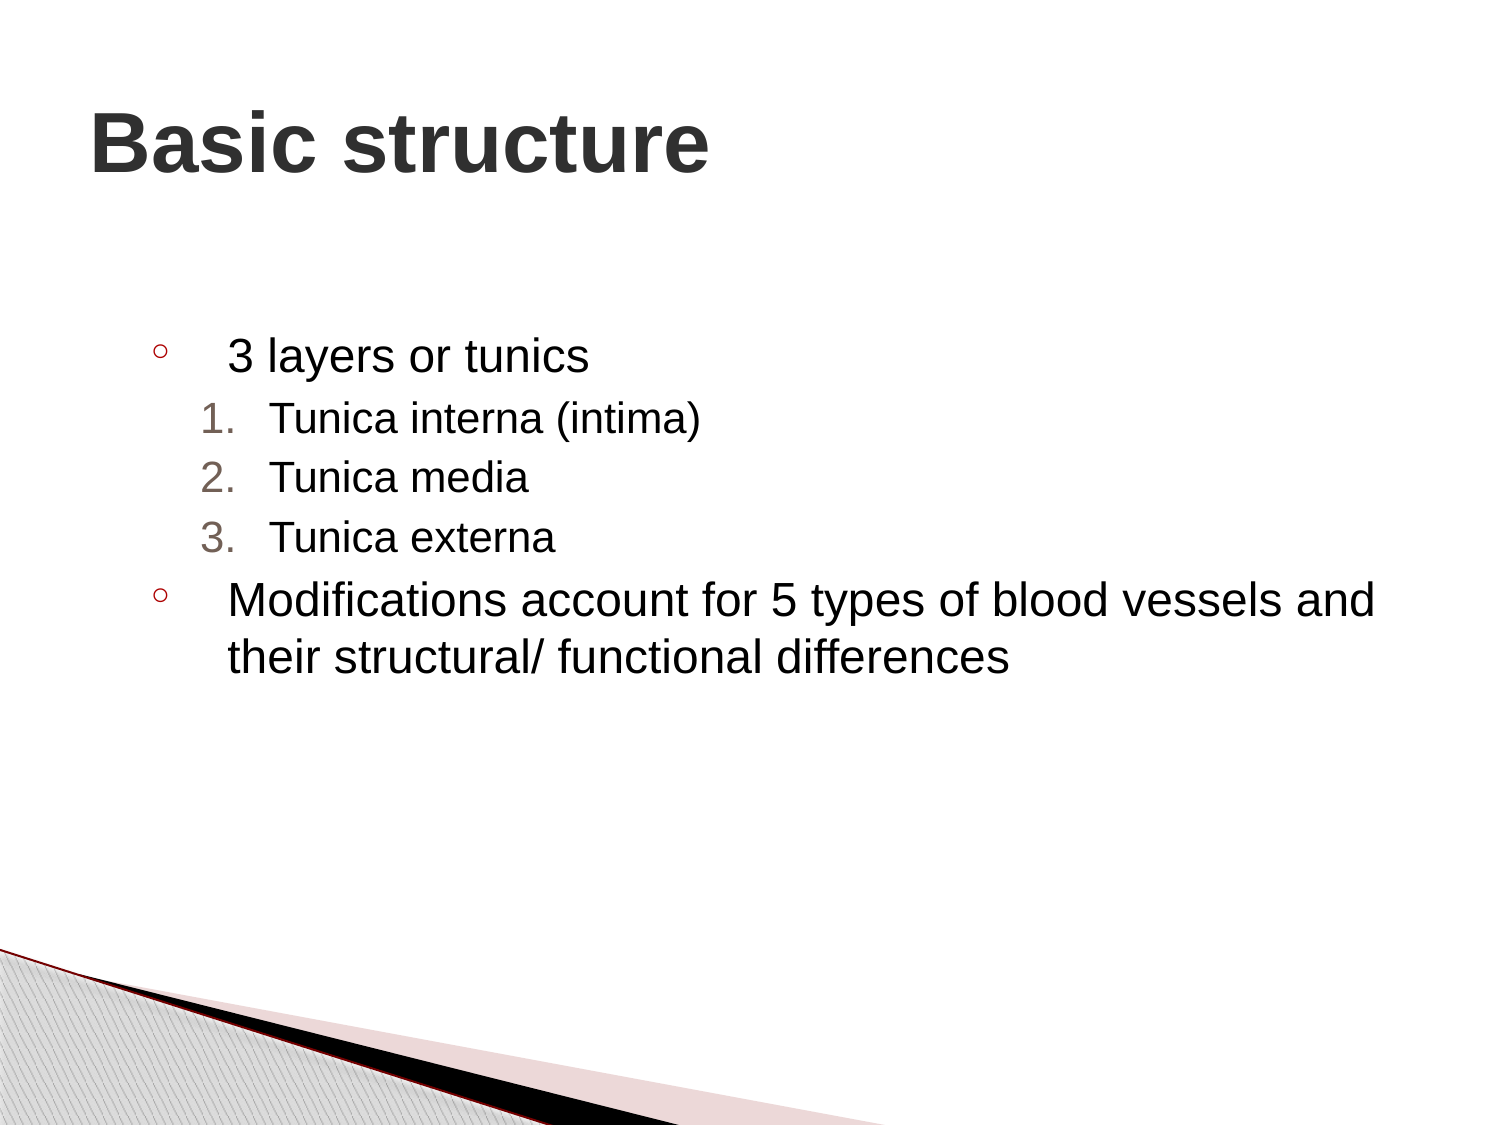

# Basic structure

3 layers or tunics
Tunica interna (intima)
Tunica media
Tunica externa
Modifications account for 5 types of blood vessels and their structural/ functional differences